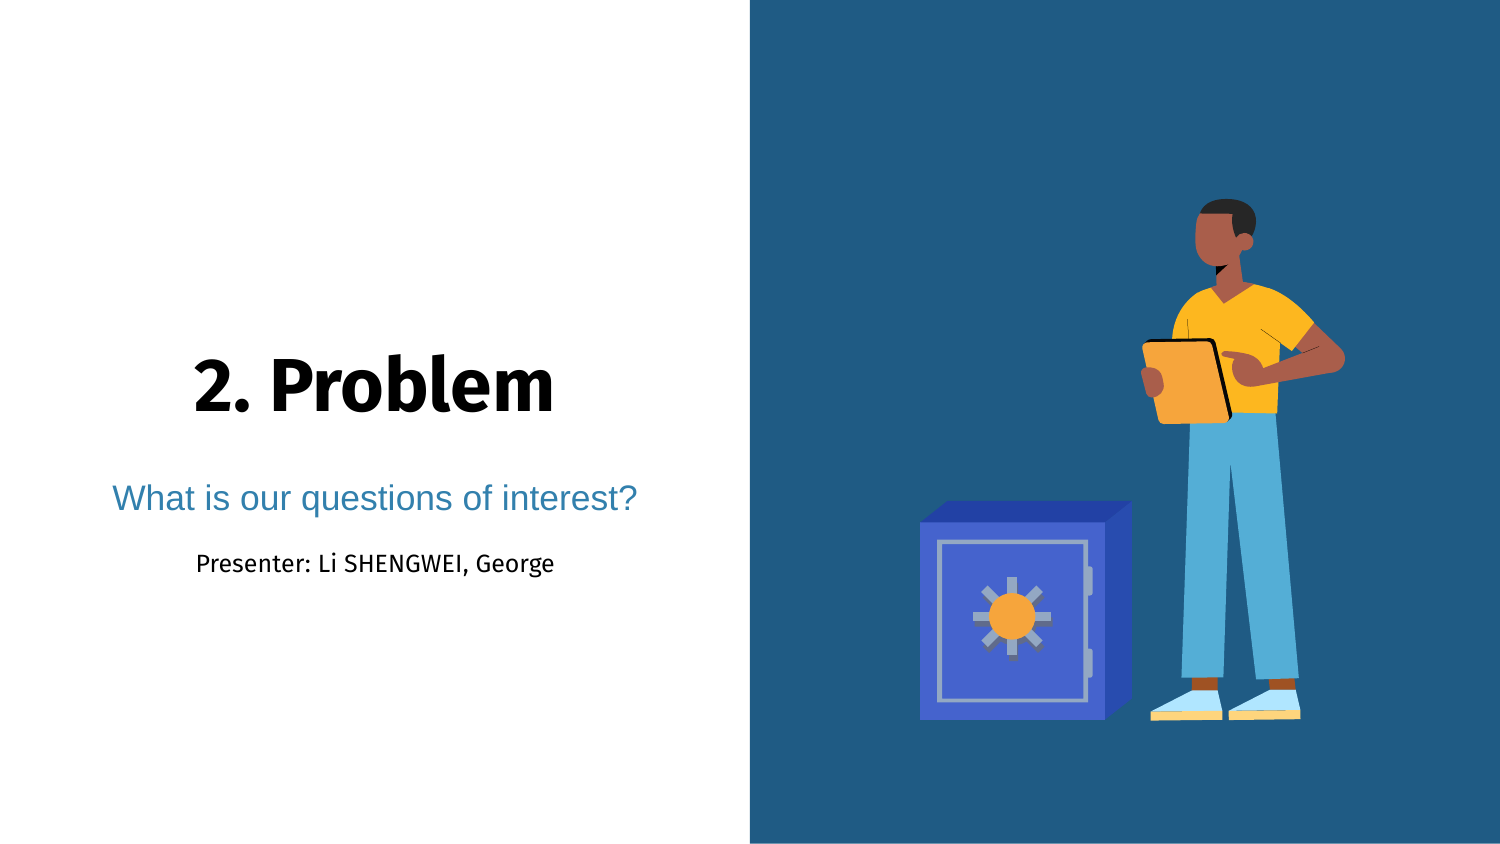

# 2. Problem
What is our questions of interest?
Presenter: Li SHENGWEI, George